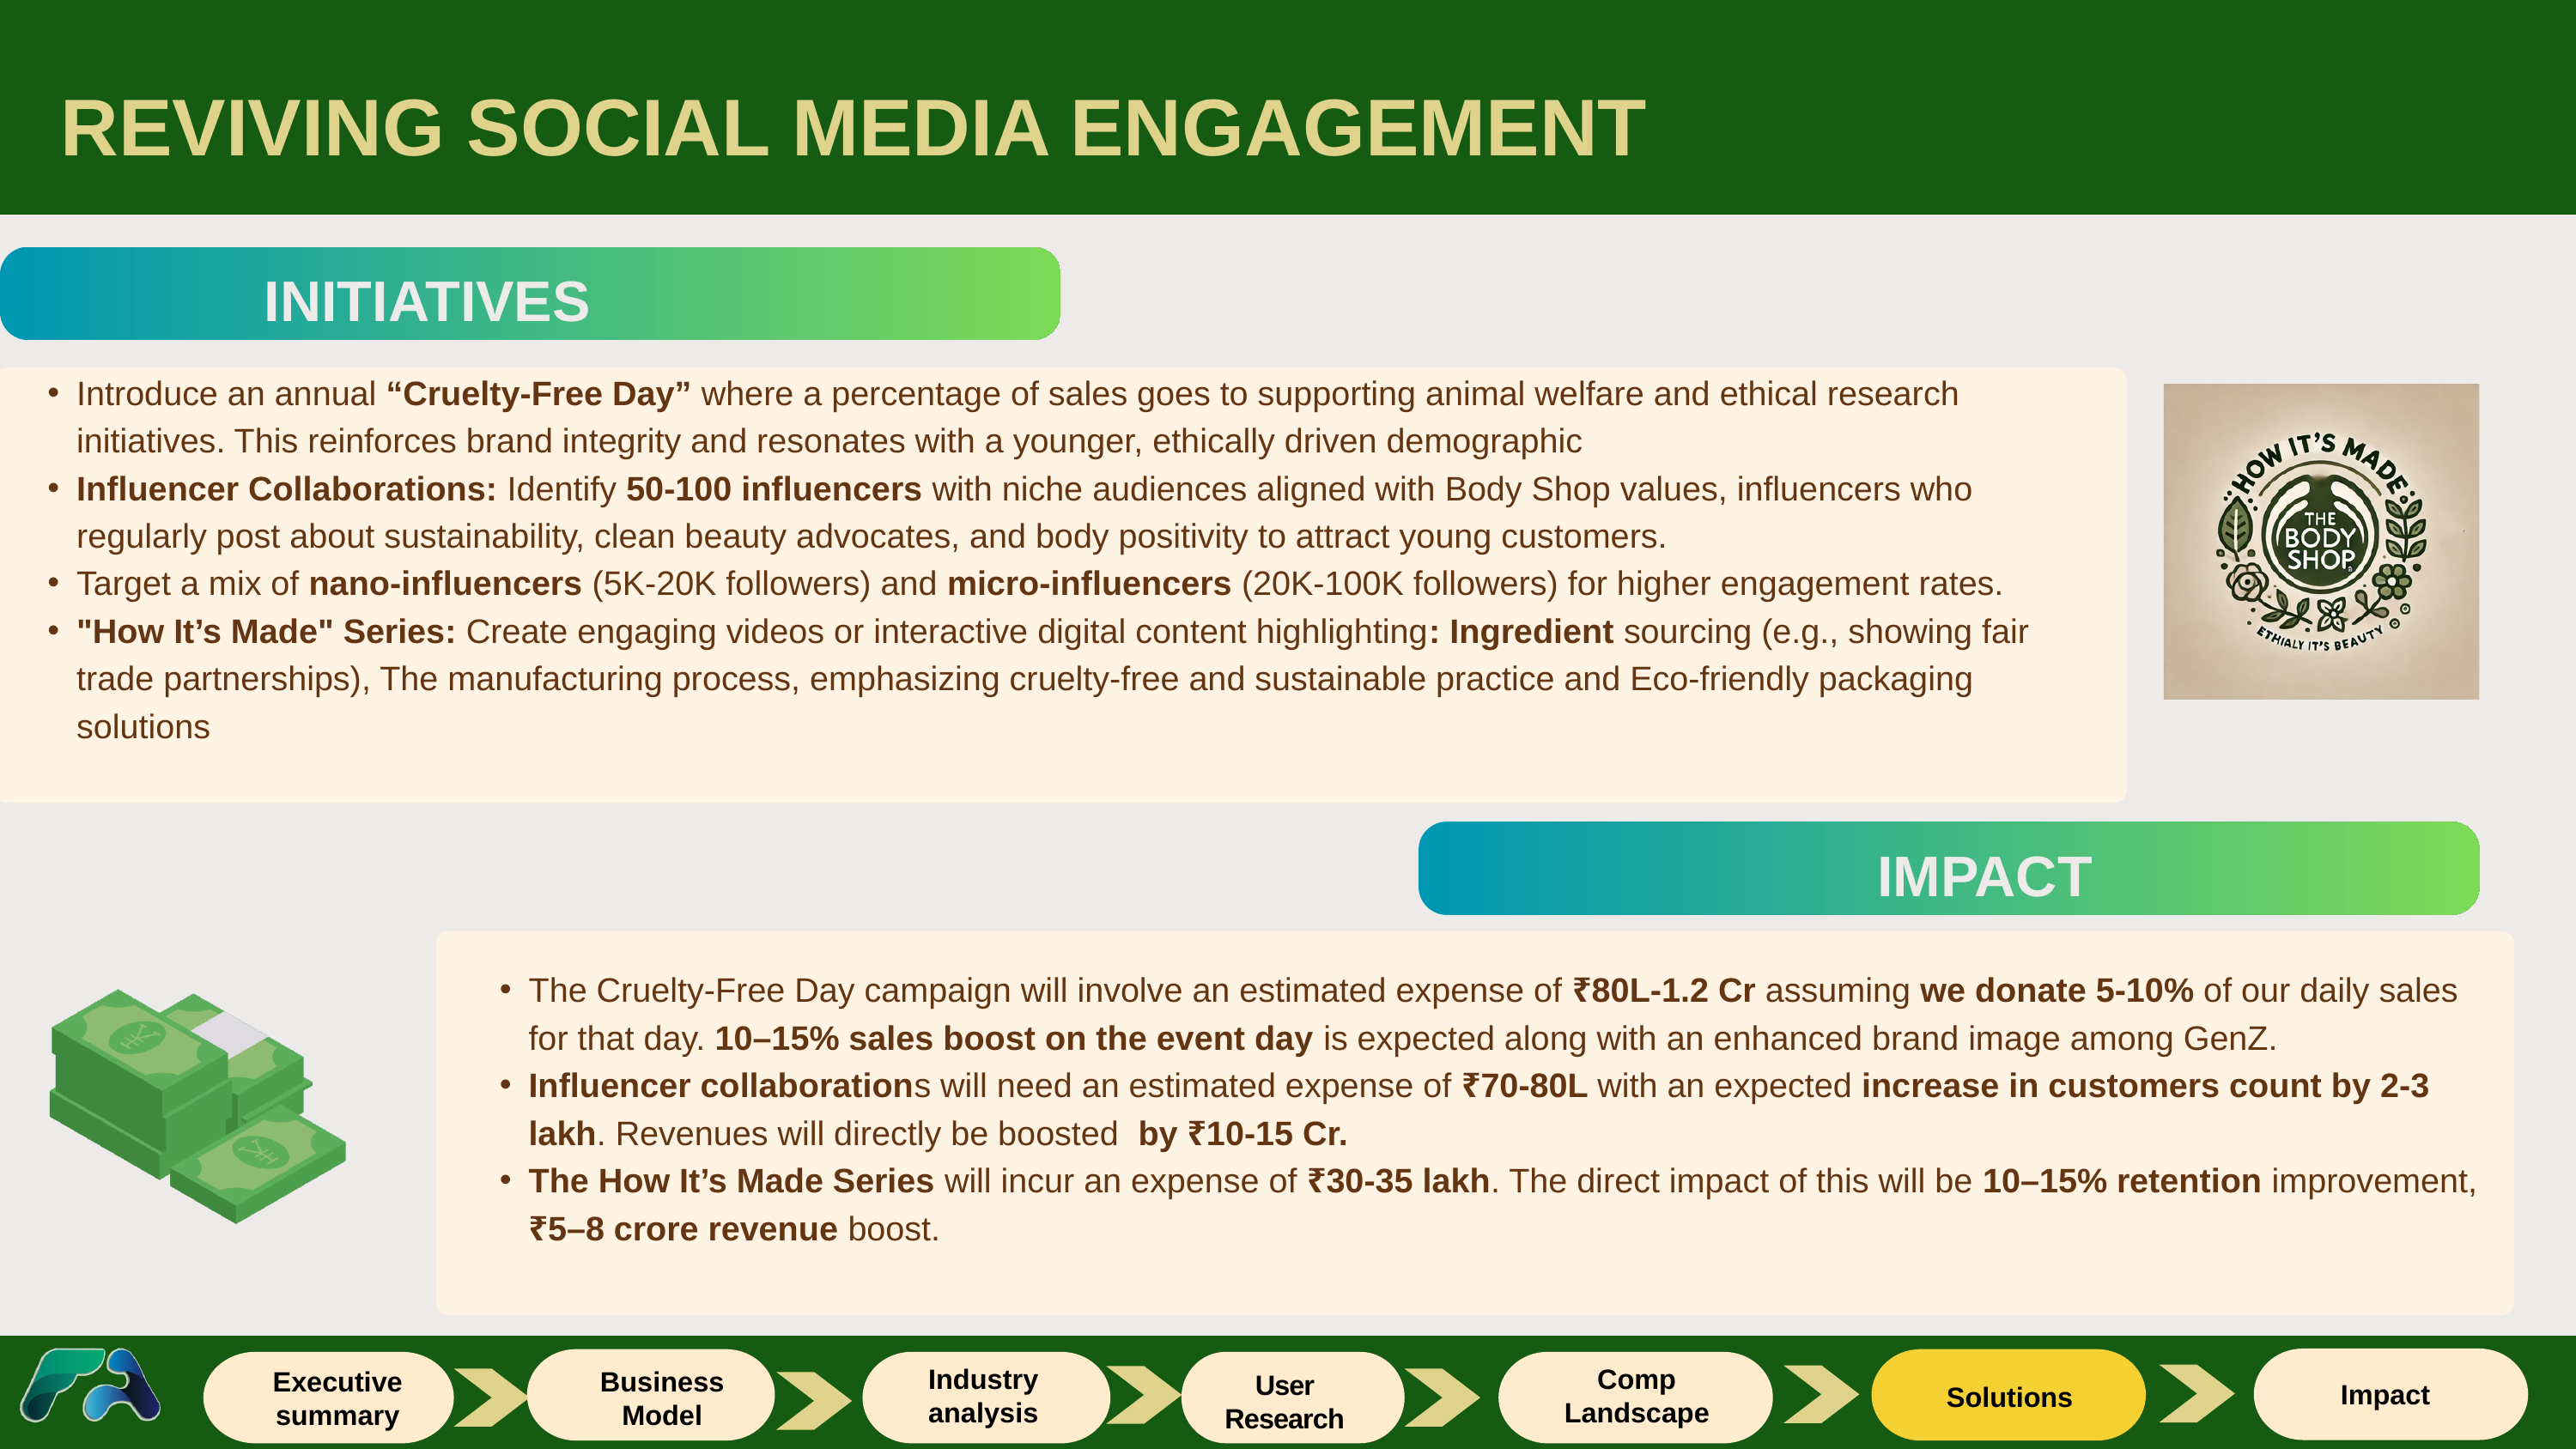

REVIVING SOCIAL MEDIA ENGAGEMENT

INITIATIVES
Introduce an annual “Cruelty-Free Day” where a percentage of sales goes to supporting animal welfare and ethical research initiatives. This reinforces brand integrity and resonates with a younger, ethically driven demographic
Influencer Collaborations: Identify 50-100 influencers with niche audiences aligned with Body Shop values, influencers who regularly post about sustainability, clean beauty advocates, and body positivity to attract young customers.
Target a mix of nano-influencers (5K-20K followers) and micro-influencers (20K-100K followers) for higher engagement rates.
"How It’s Made" Series: Create engaging videos or interactive digital content highlighting: Ingredient sourcing (e.g., showing fair trade partnerships), The manufacturing process, emphasizing cruelty-free and sustainable practice and Eco-friendly packaging solutions

IMPACT

The Cruelty-Free Day campaign will involve an estimated expense of ₹80L-1.2 Cr assuming we donate 5-10% of our daily sales for that day. 10–15% sales boost on the event day is expected along with an enhanced brand image among GenZ.
Influencer collaborations will need an estimated expense of ₹70-80L with an expected increase in customers count by 2-3 lakh. Revenues will directly be boosted  by ₹10-15 Cr.
The How It’s Made Series will incur an expense of ₹30-35 lakh. The direct impact of this will be 10–15% retention improvement, ₹5–8 crore revenue boost.

Comp Landscape
Industry
analysis
Executive summary
Business Model

User Research

Impact
Solutions